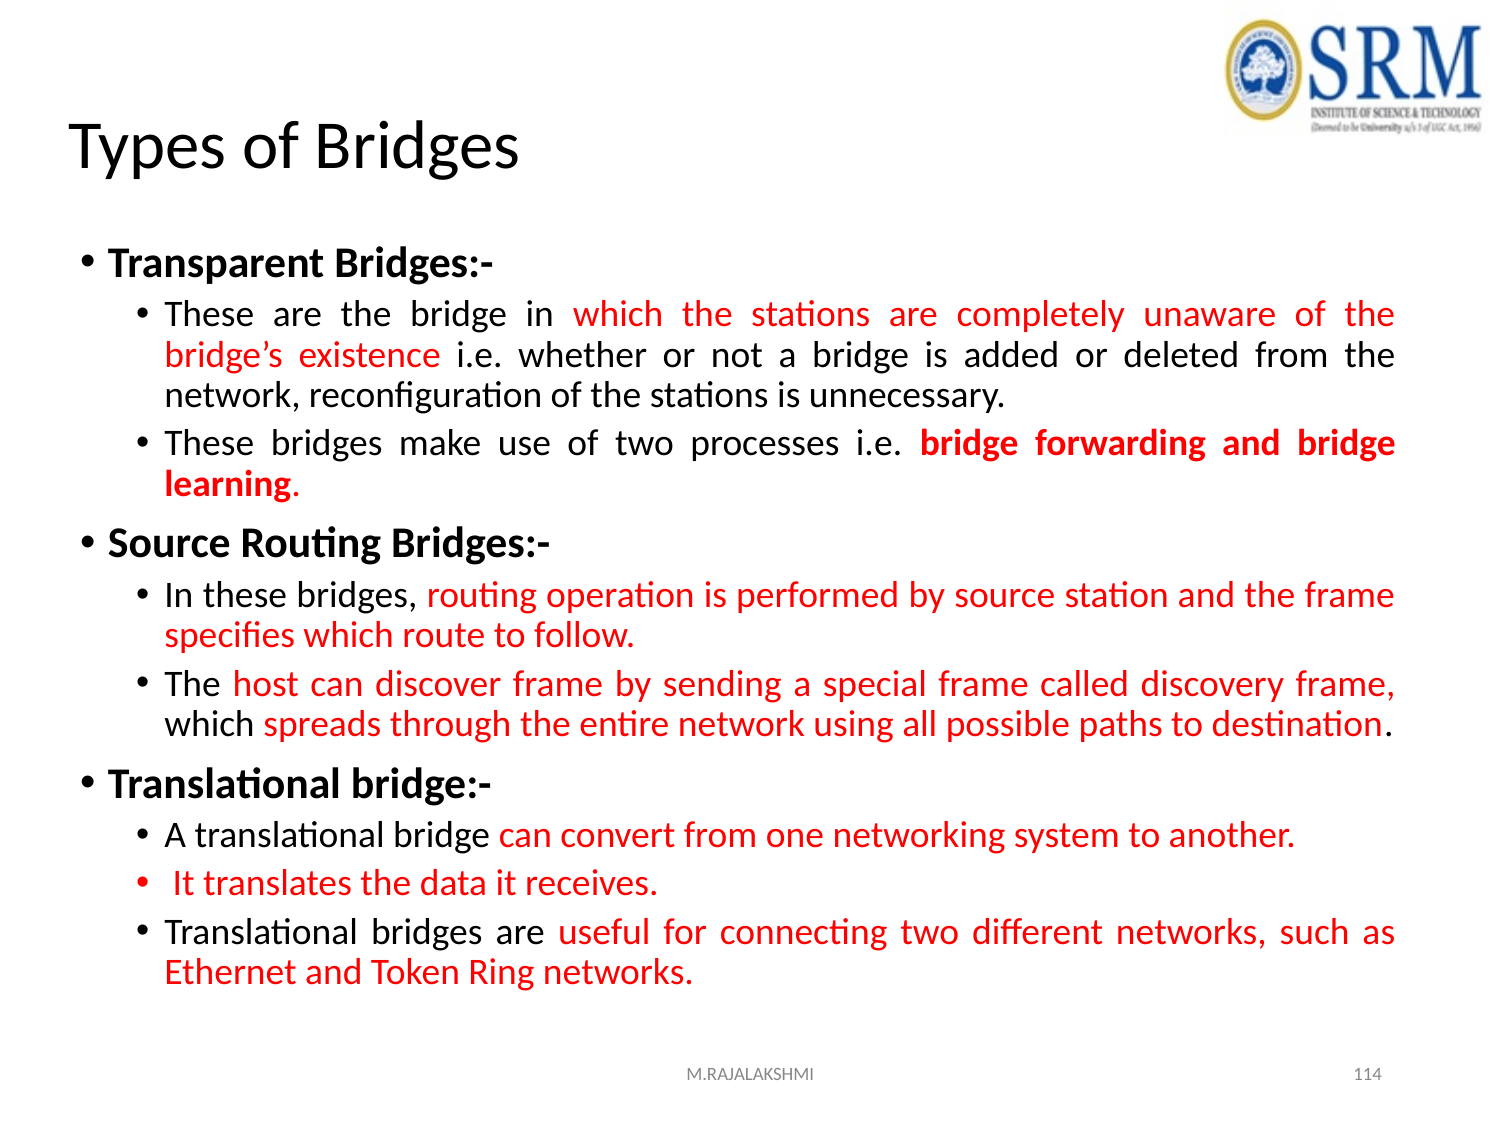

# Types of Bridges
Transparent Bridges:-
These are the bridge in which the stations are completely unaware of the bridge’s existence i.e. whether or not a bridge is added or deleted from the network, reconfiguration of the stations is unnecessary.
These bridges make use of two processes i.e. bridge forwarding and bridge learning.
Source Routing Bridges:-
In these bridges, routing operation is performed by source station and the frame specifies which route to follow.
The host can discover frame by sending a special frame called discovery frame, which spreads through the entire network using all possible paths to destination.
Translational bridge:-
A translational bridge can convert from one networking system to another.
 It translates the data it receives.
Translational bridges are useful for connecting two different networks, such as Ethernet and Token Ring networks.

M.RAJALAKSHMI
114